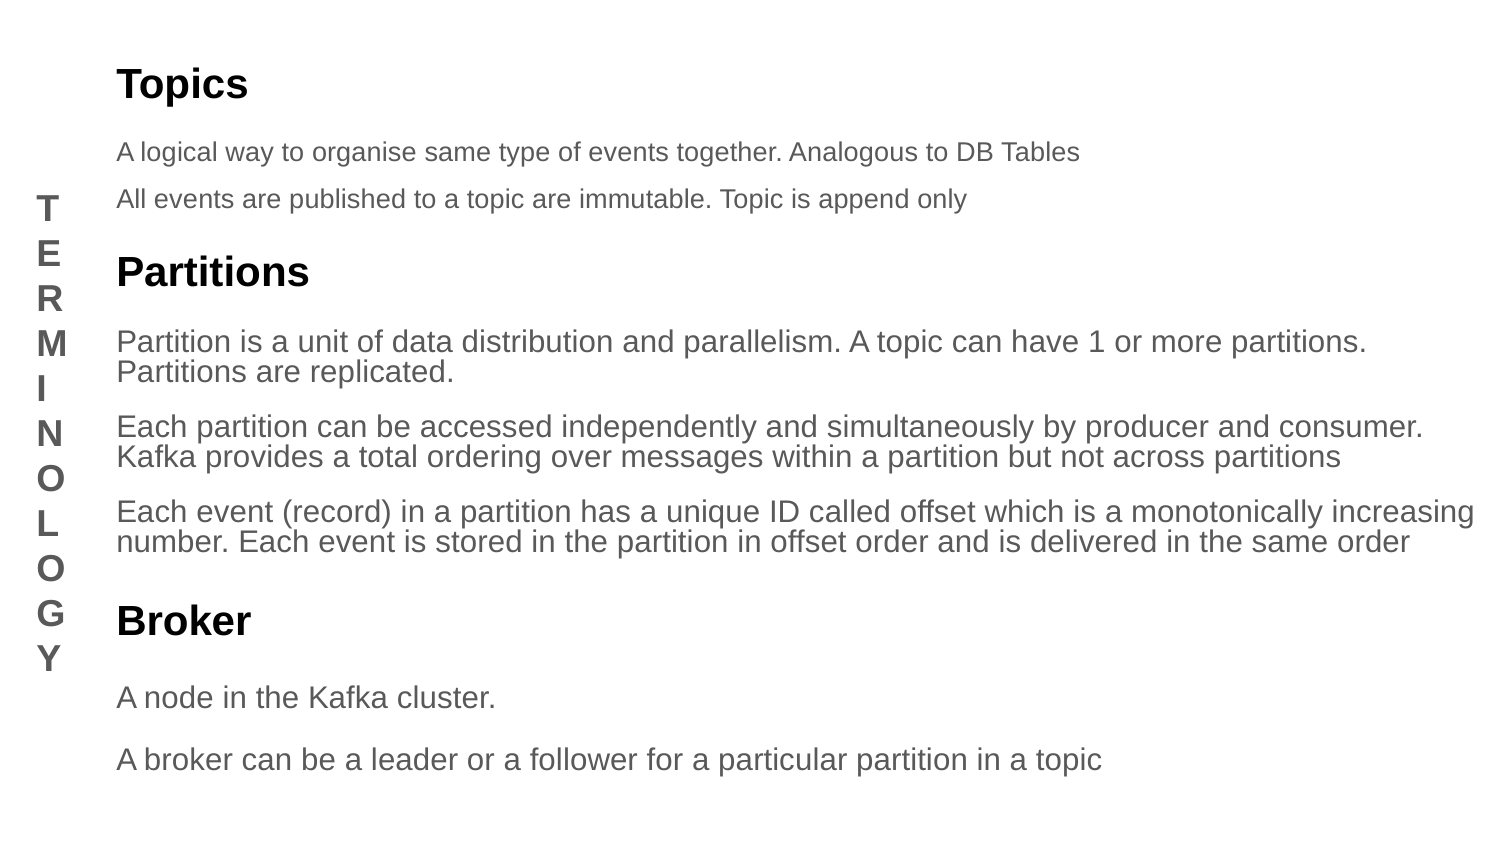

# Topics
A logical way to organise same type of events together. Analogous to DB Tables
All events are published to a topic are immutable. Topic is append only
TERMINOLOGY
Partitions
Partition is a unit of data distribution and parallelism. A topic can have 1 or more partitions. Partitions are replicated.
Each partition can be accessed independently and simultaneously by producer and consumer. Kafka provides a total ordering over messages within a partition but not across partitions
Each event (record) in a partition has a unique ID called offset which is a monotonically increasing number. Each event is stored in the partition in offset order and is delivered in the same order
Broker
A node in the Kafka cluster.
A broker can be a leader or a follower for a particular partition in a topic